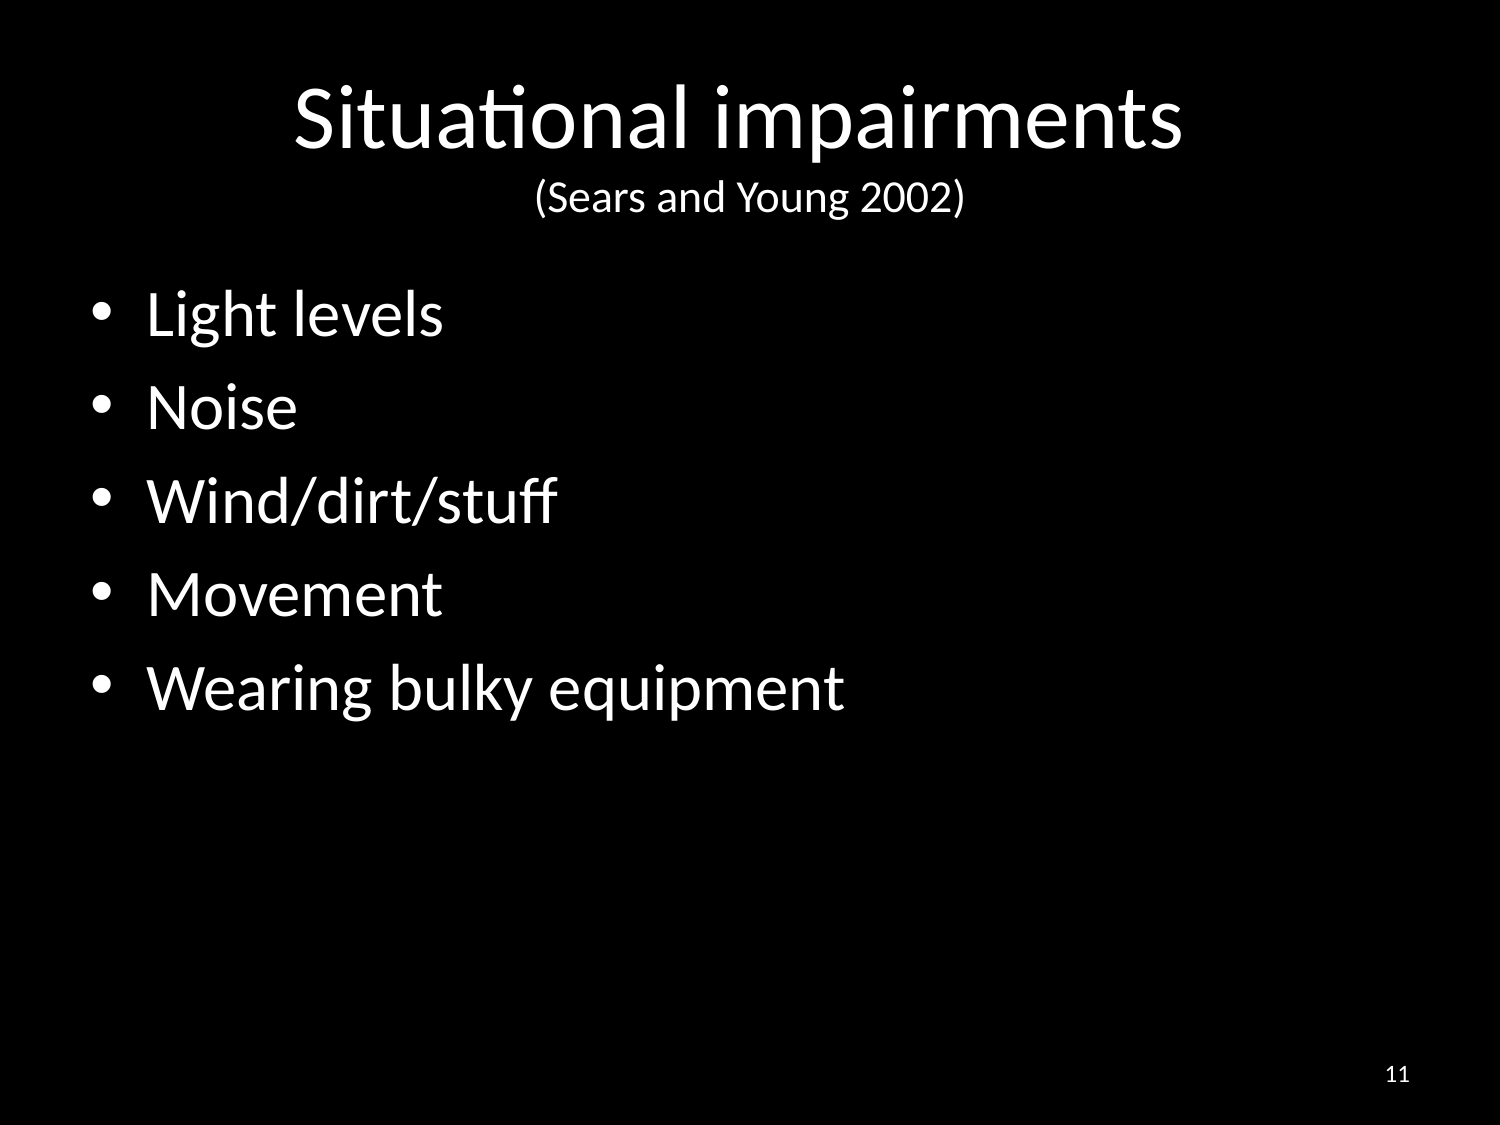

# Situational impairments (Sears and Young 2002)
Light levels
Noise
Wind/dirt/stuff
Movement
Wearing bulky equipment
11